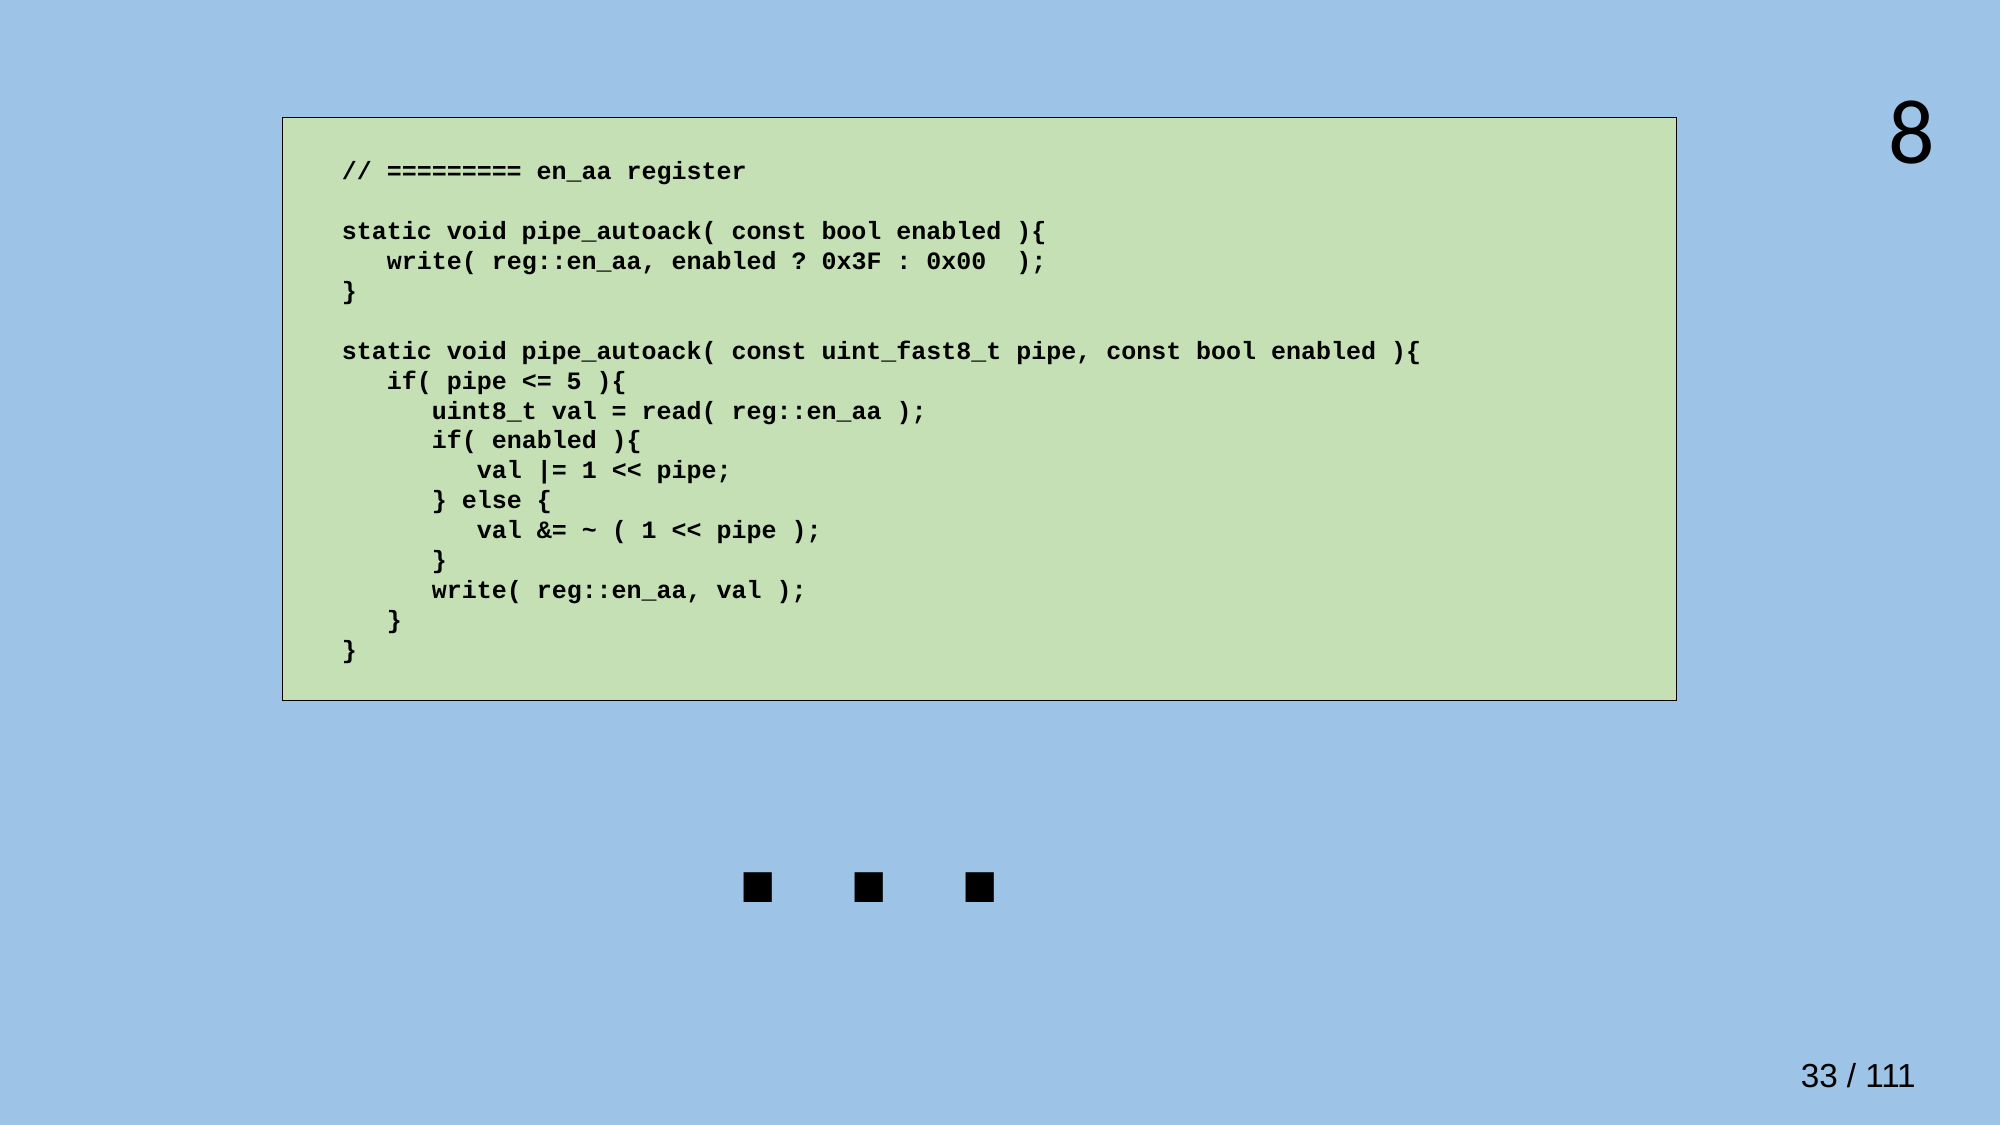

# 8

   // ========= en_aa register

   static void pipe_autoack( const bool enabled ){
      write( reg::en_aa, enabled ? 0x3F : 0x00  );
   }

   static void pipe_autoack( const uint_fast8_t pipe, const bool enabled ){
      if( pipe <= 5 ){
         uint8_t val = read( reg::en_aa );
         if( enabled ){
            val |= 1 << pipe;
         } else {
            val &= ~ ( 1 << pipe );
         }
         write( reg::en_aa, val );
      }
   }

. . .